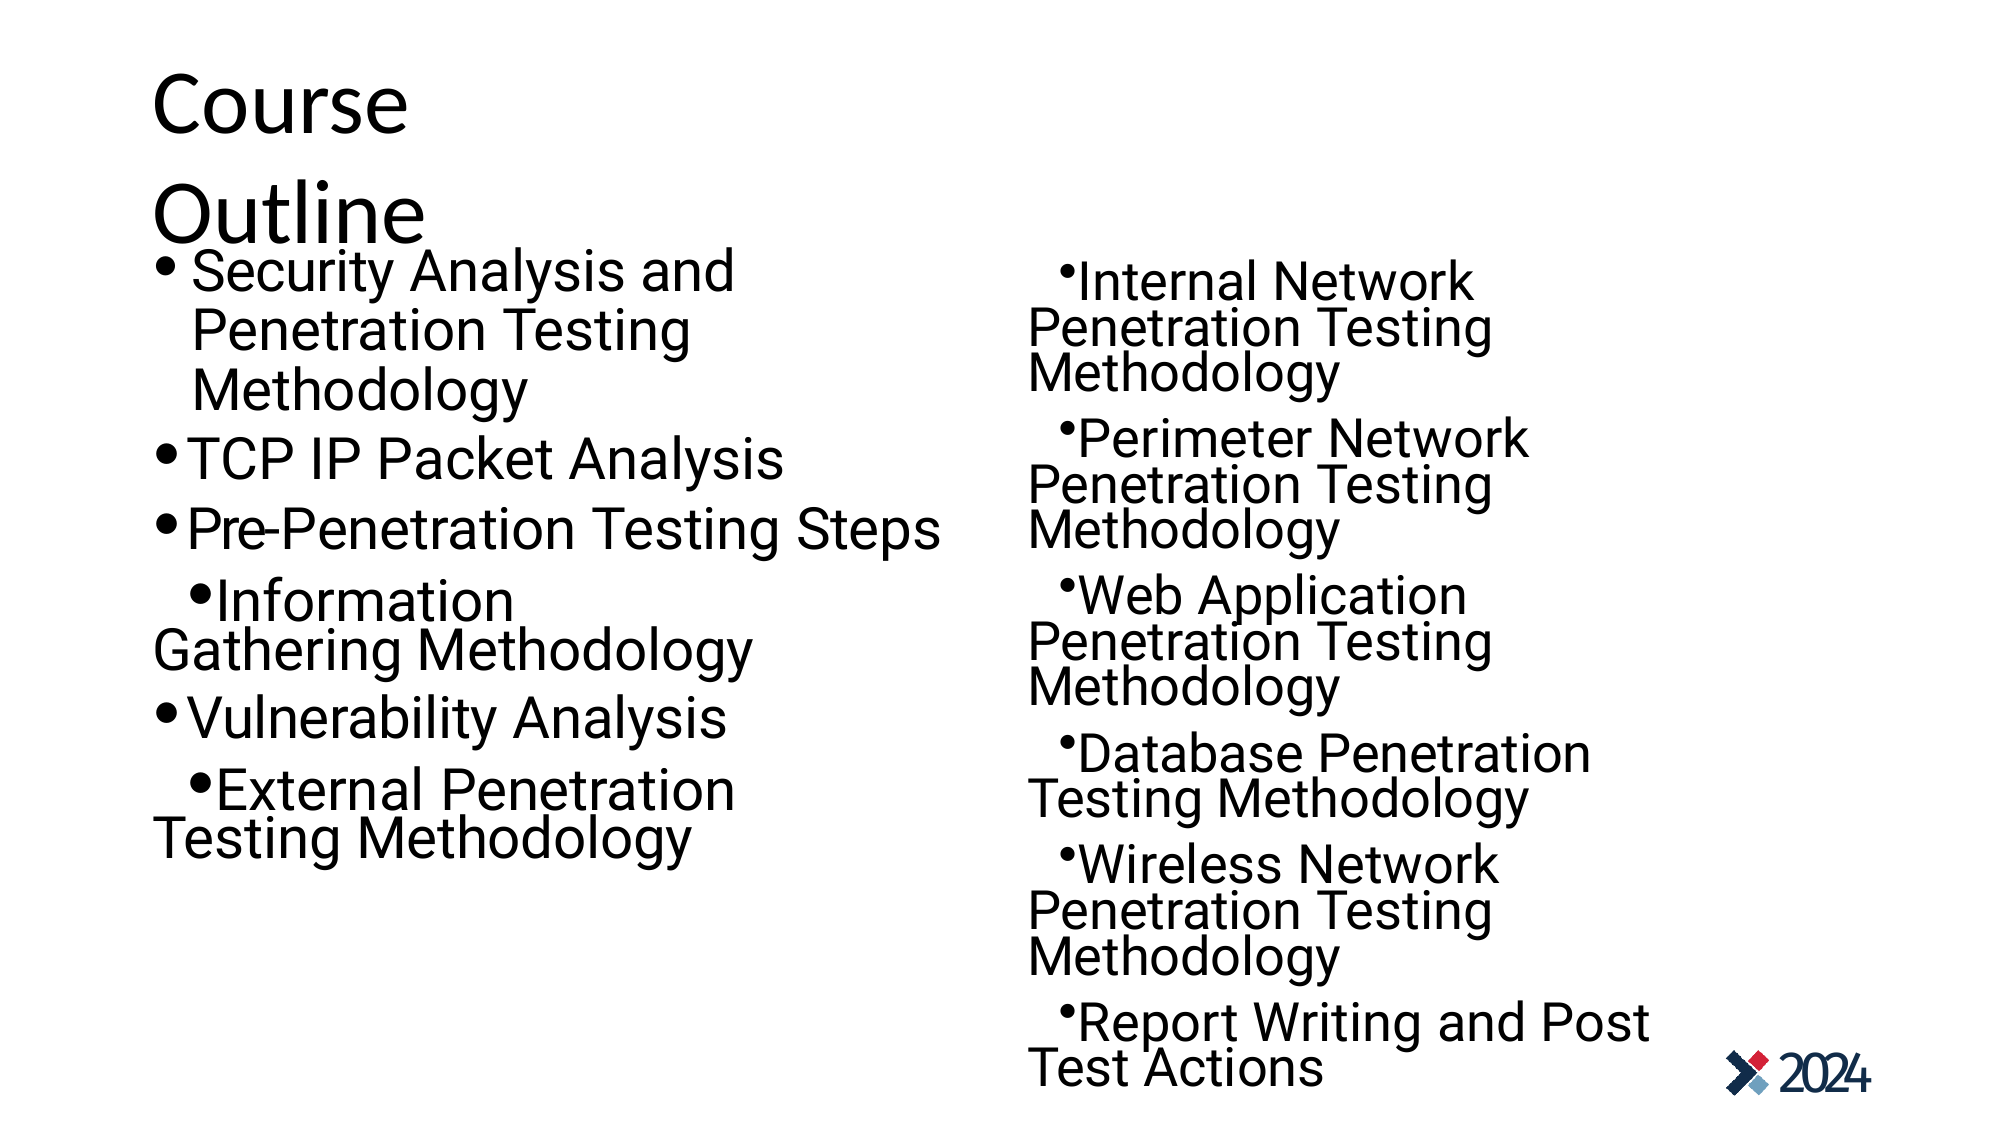

# Course Outline
Security Analysis and Penetration Testing Methodology
TCP IP Packet Analysis
Pre-Penetration Testing Steps
Information Gathering Methodology
Vulnerability Analysis
External Penetration Testing Methodology
Internal Network Penetration Testing Methodology
Perimeter Network Penetration Testing Methodology
Web Application Penetration Testing Methodology
Database Penetration Testing Methodology
Wireless Network Penetration Testing Methodology
Report Writing and Post Test Actions
2024